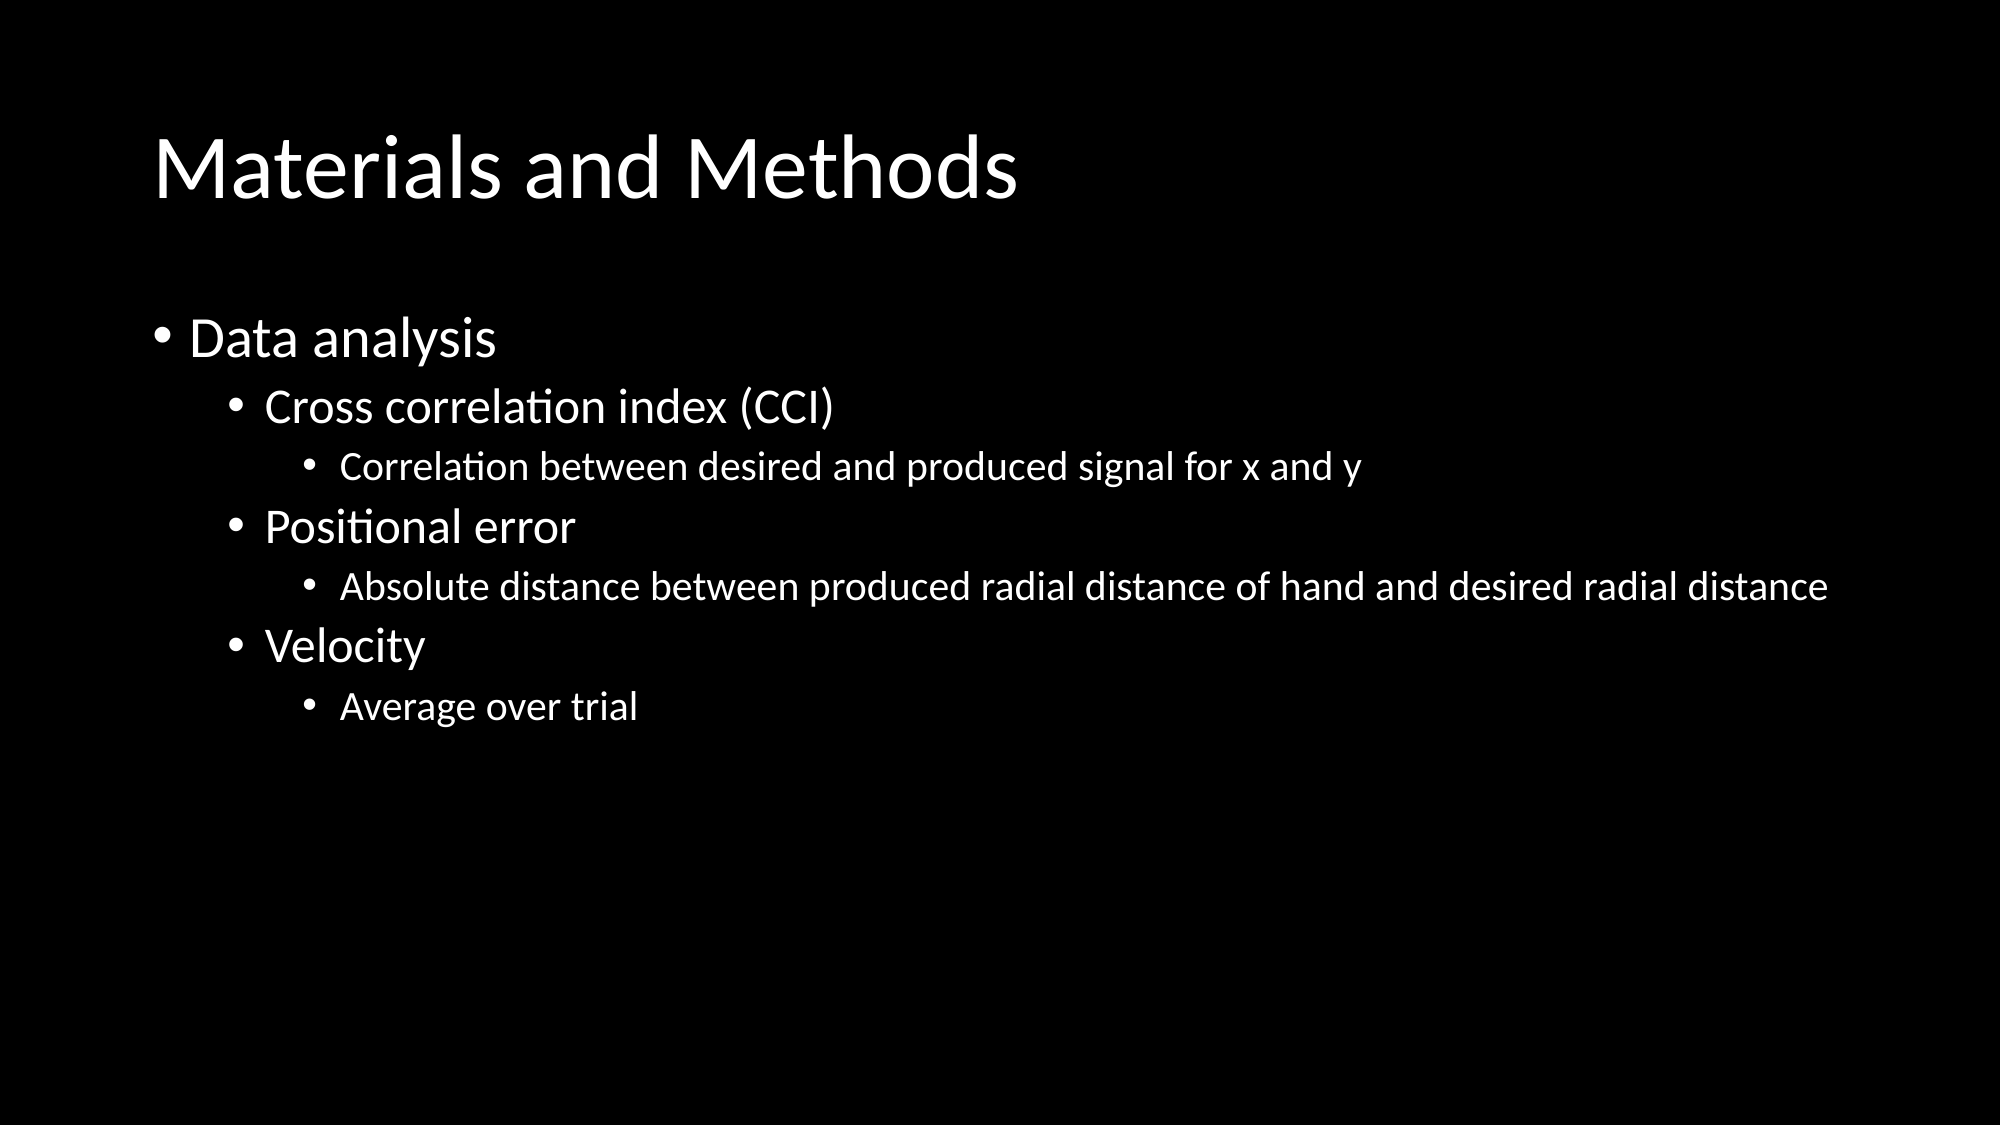

# Materials and Methods
Data analysis
Cross correlation index (CCI)
Correlation between desired and produced signal for x and y
Positional error
Absolute distance between produced radial distance of hand and desired radial distance
Velocity
Average over trial